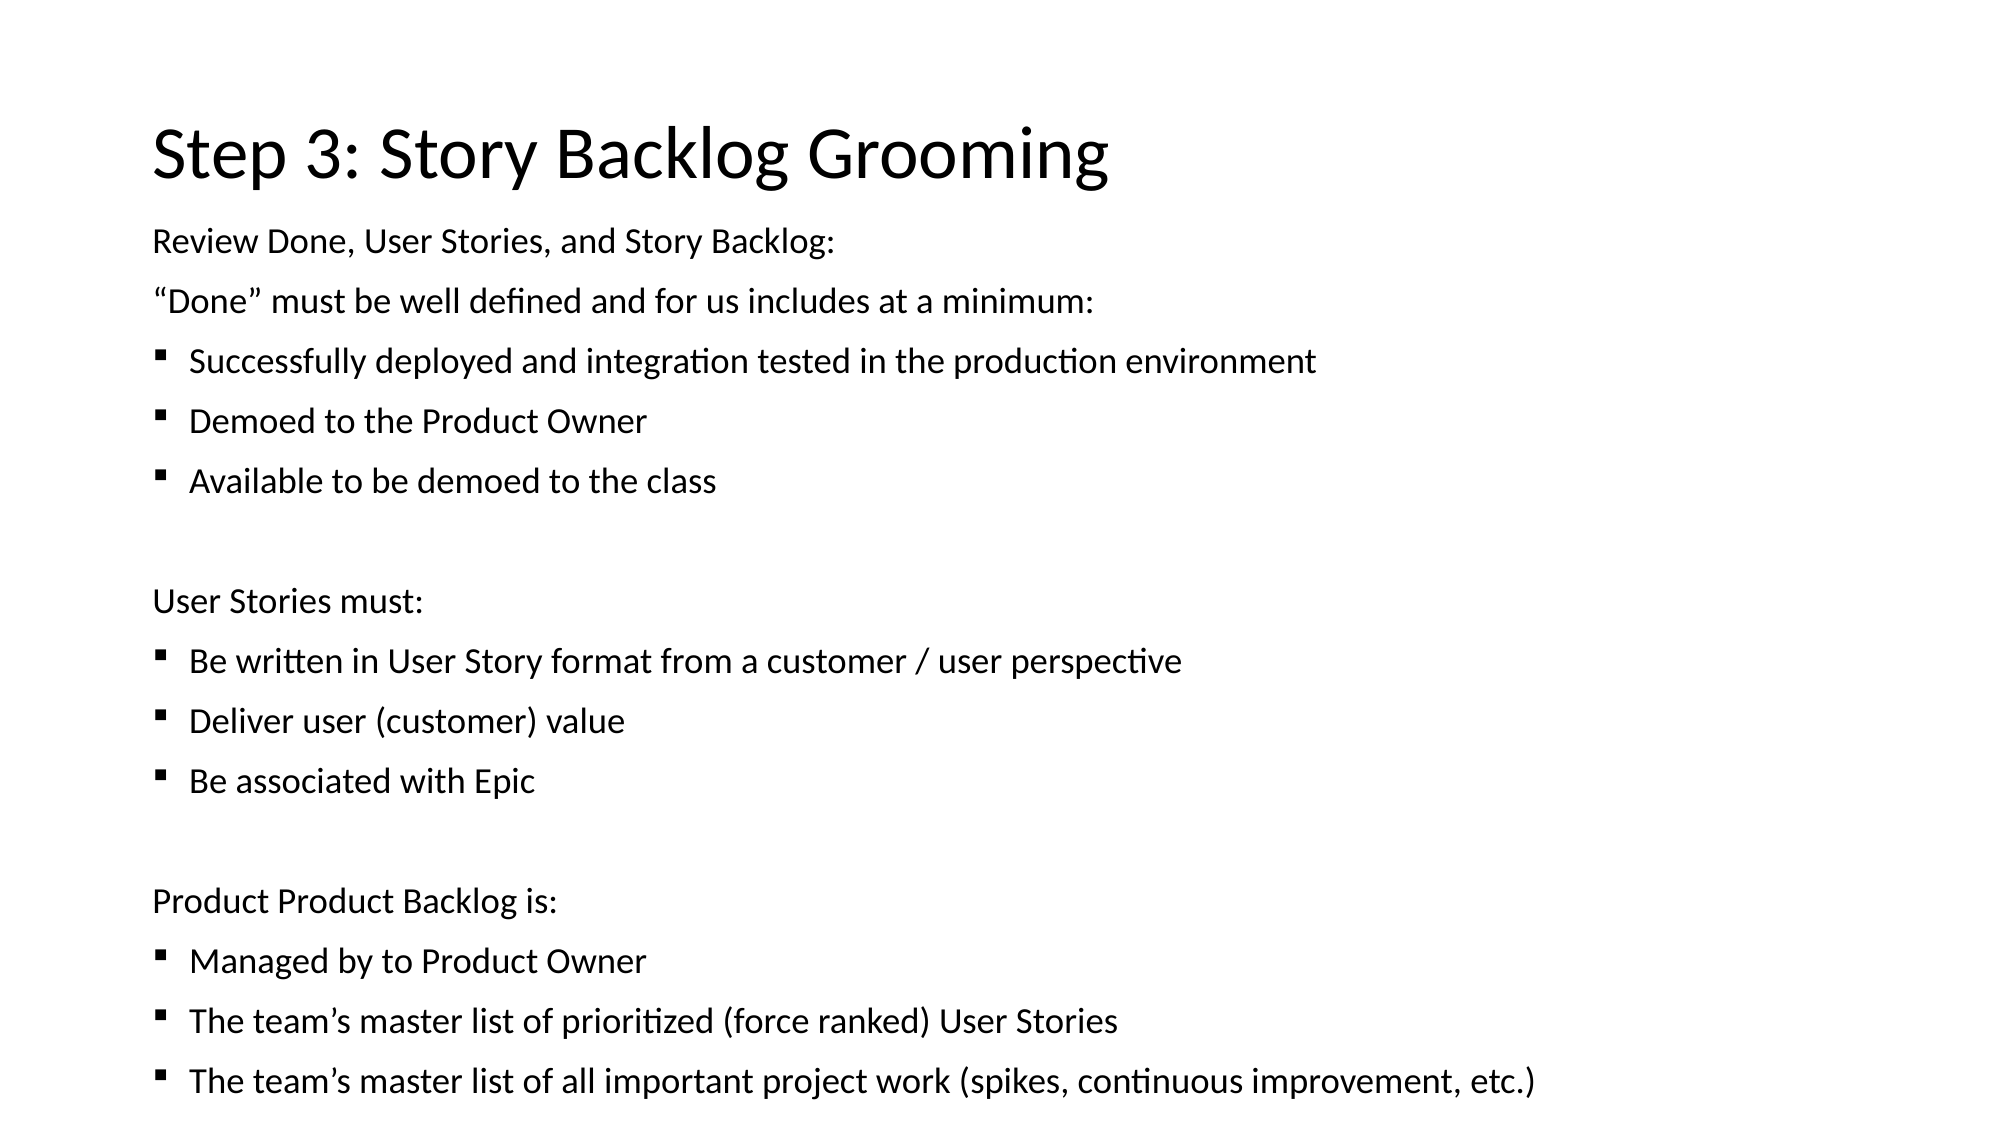

# Step 3: Story Backlog Grooming
Review Done, User Stories, and Story Backlog:
“Done” must be well defined and for us includes at a minimum:
Successfully deployed and integration tested in the production environment
Demoed to the Product Owner
Available to be demoed to the class

User Stories must:
Be written in User Story format from a customer / user perspective
Deliver user (customer) value
Be associated with Epic

Product Product Backlog is:
Managed by to Product Owner
The team’s master list of prioritized (force ranked) User Stories
The team’s master list of all important project work (spikes, continuous improvement, etc.)